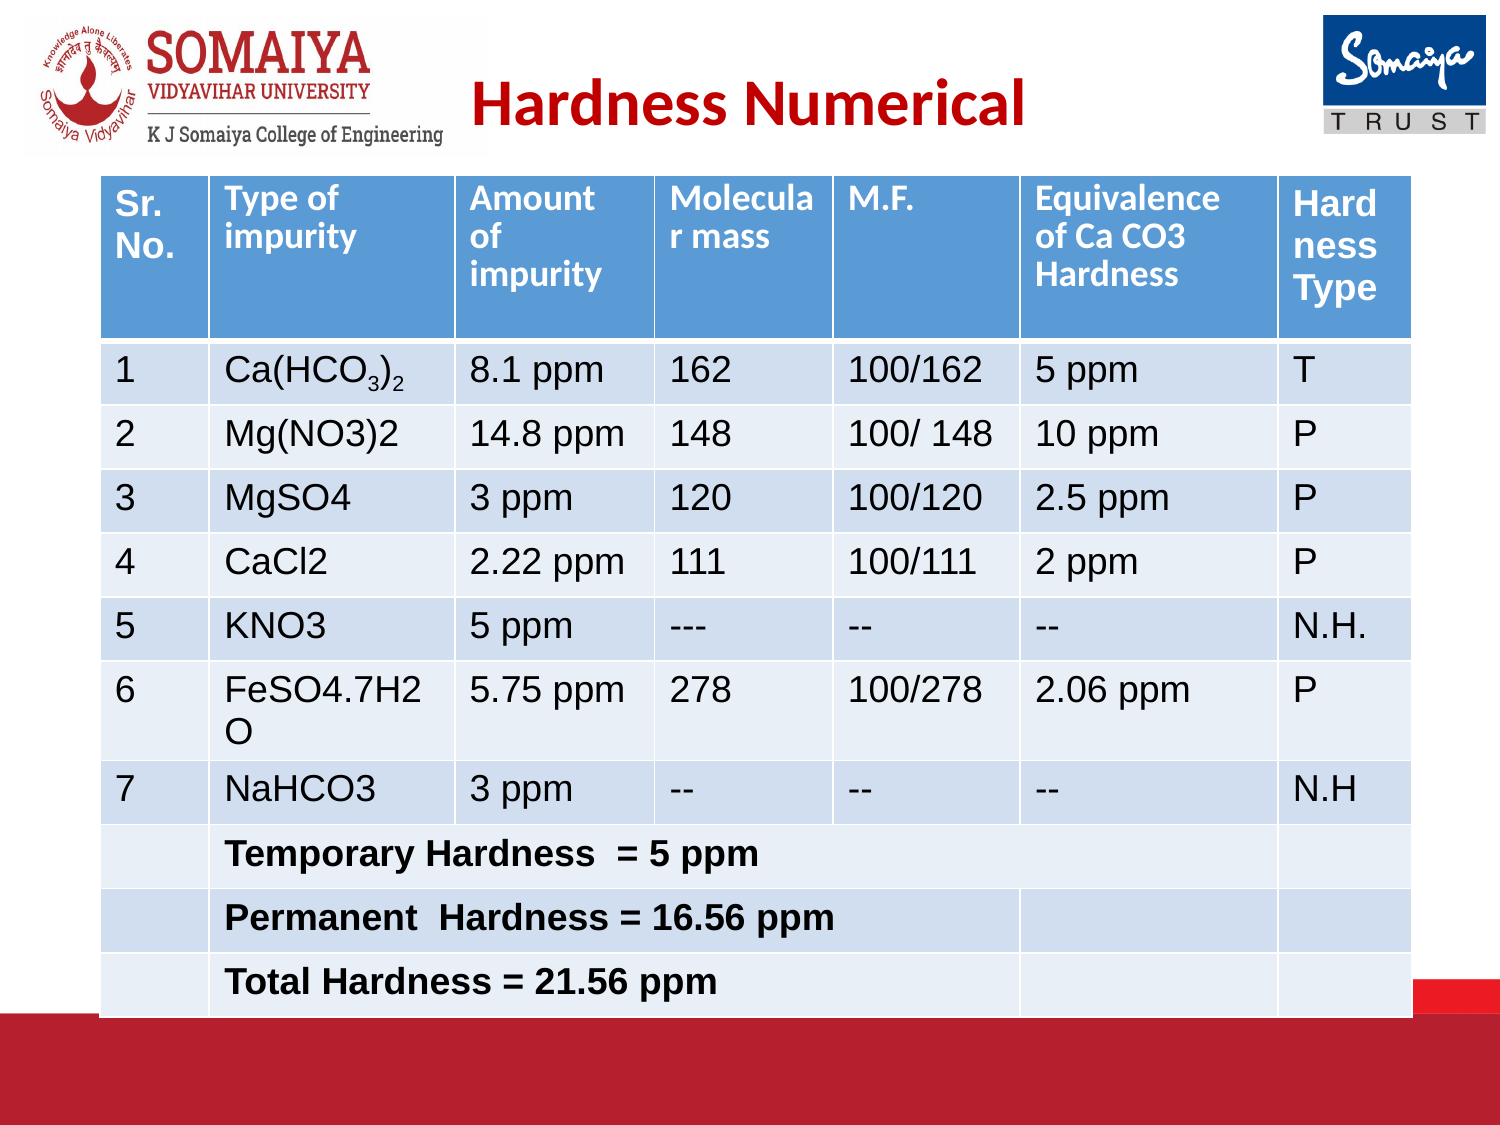

Hardness Numerical
| Sr. No. | Type of impurity | Amount of impurity | Molecular mass | M.F. | Equivalence of Ca CO3 Hardness | Hardness Type |
| --- | --- | --- | --- | --- | --- | --- |
| 1 | Ca(HCO3)2 | 8.1 ppm | 162 | 100/162 | 5 ppm | T |
| 2 | Mg(NO3)2 | 14.8 ppm | 148 | 100/ 148 | 10 ppm | P |
| 3 | MgSO4 | 3 ppm | 120 | 100/120 | 2.5 ppm | P |
| 4 | CaCl2 | 2.22 ppm | 111 | 100/111 | 2 ppm | P |
| 5 | KNO3 | 5 ppm | --- | -- | -- | N.H. |
| 6 | FeSO4.7H2O | 5.75 ppm | 278 | 100/278 | 2.06 ppm | P |
| 7 | NaHCO3 | 3 ppm | -- | -- | -- | N.H |
|  | Temporary Hardness = 5 ppm |  |  |  |  |  |
|  | Permanent Hardness = 16.56 ppm |  |  |  |  |  |
|  | Total Hardness = 21.56 ppm |  |  |  |  |  |